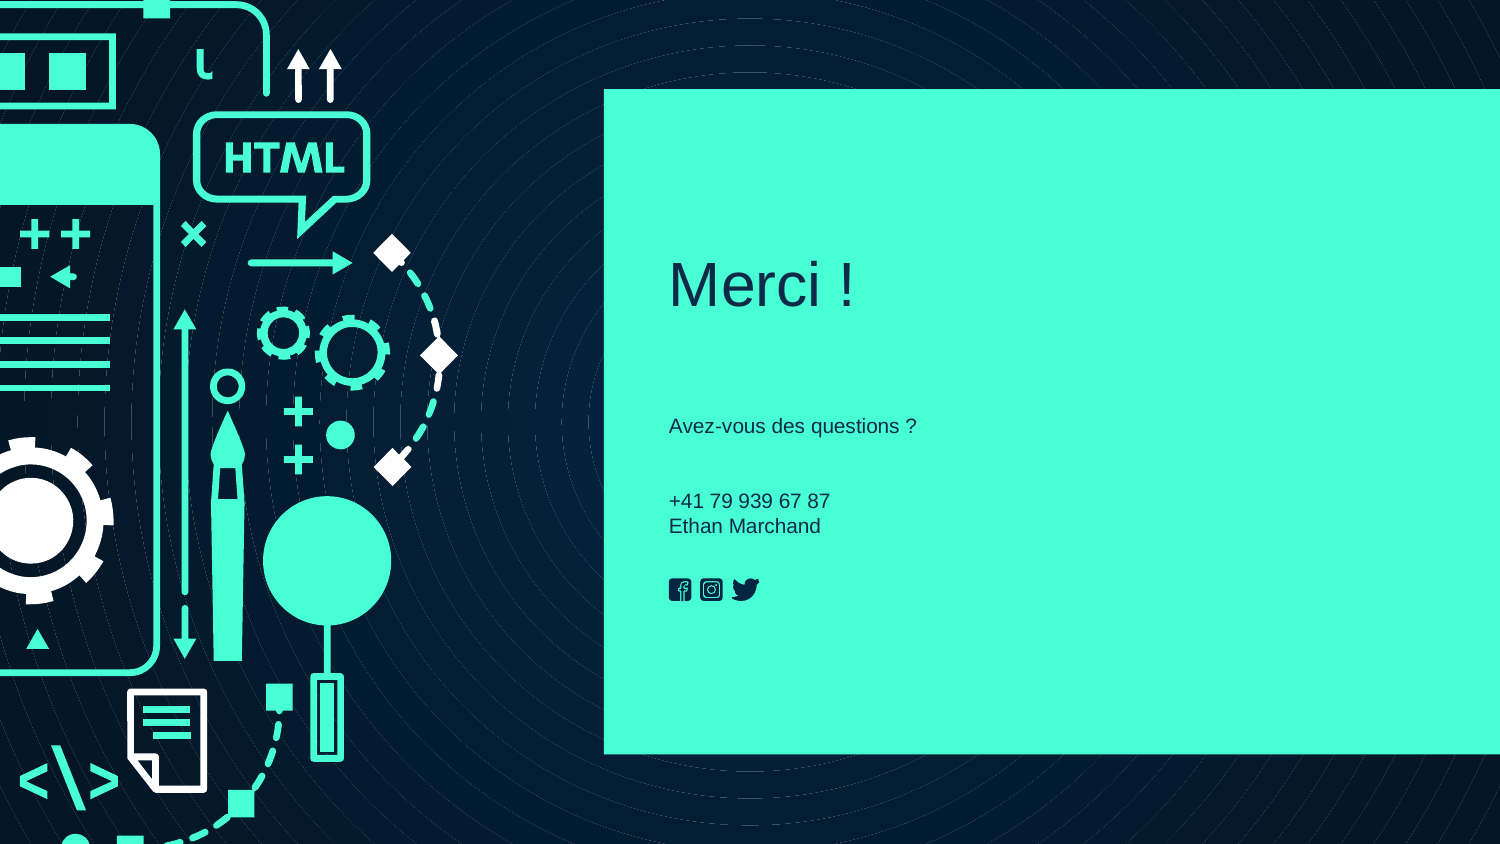

# Merci !
Avez-vous des questions ?

addyouremail@freepik.com
+41 79 939 67 87
Ethan Marchand